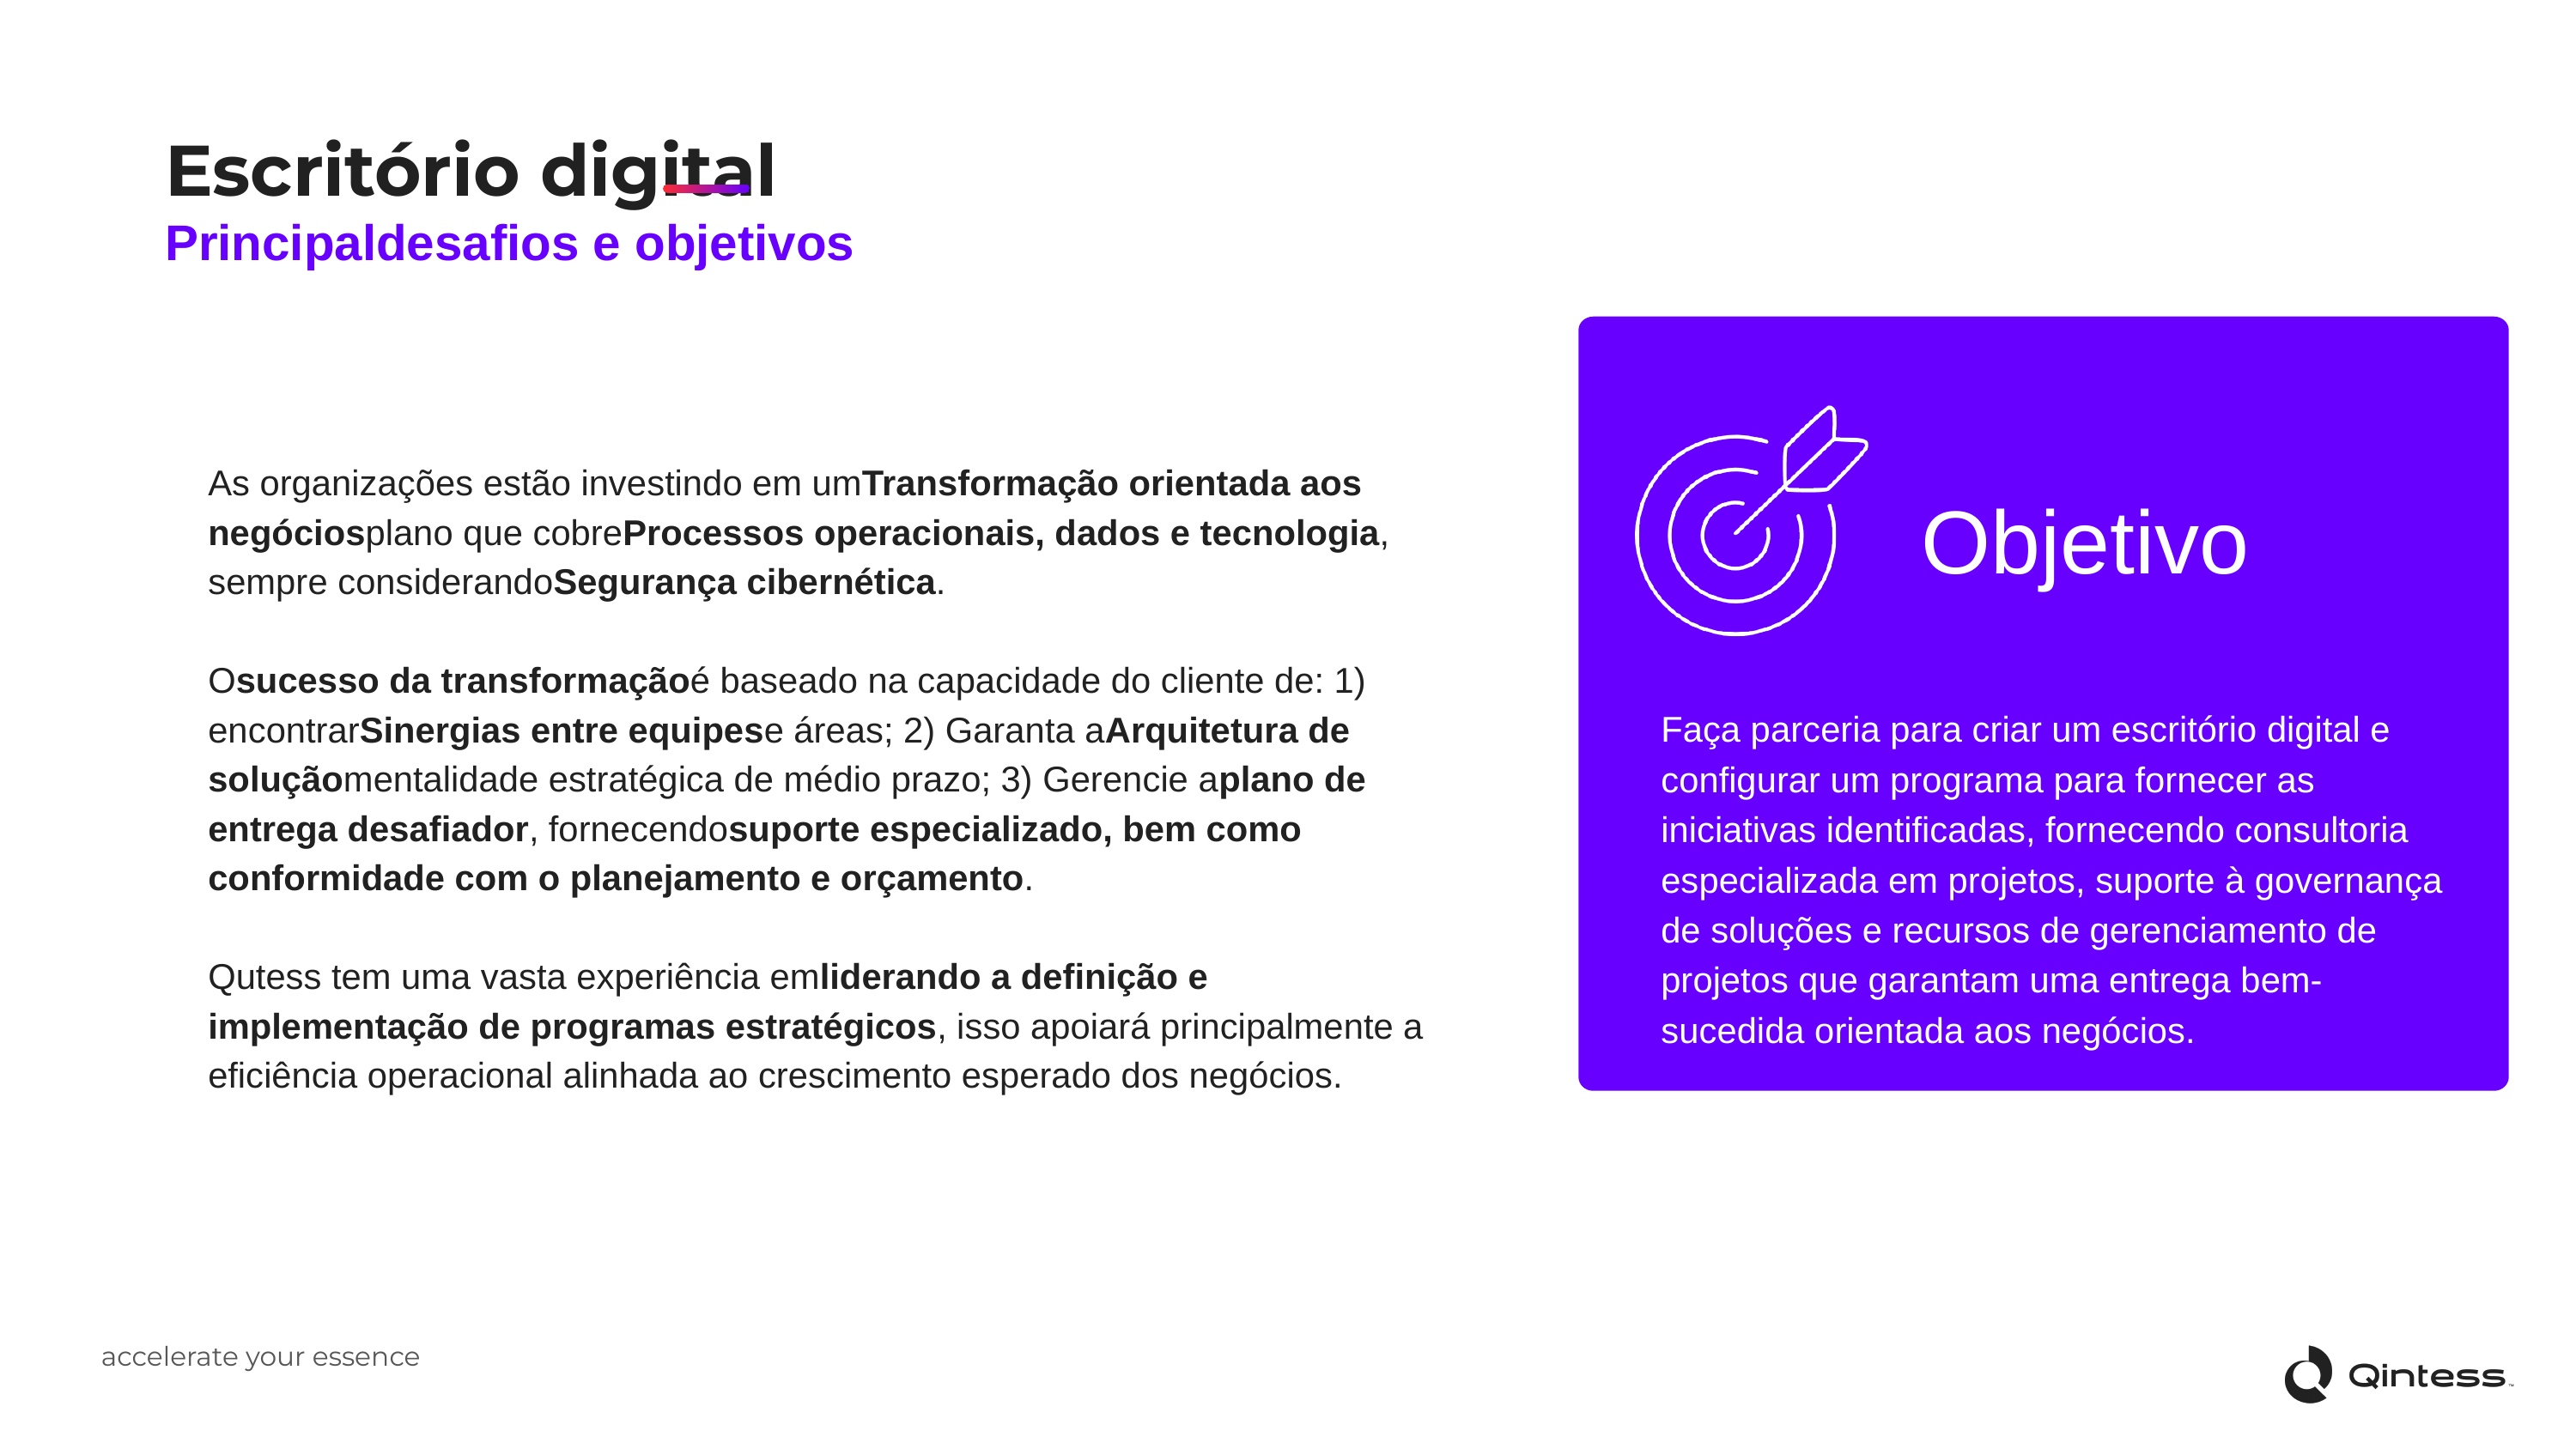

Escritório digital
Principaldesafios e objetivos

As organizações estão investindo em umTransformação orientada aos negóciosplano que cobreProcessos operacionais, dados e tecnologia, sempre considerandoSegurança cibernética.

Osucesso da transformaçãoé baseado na capacidade do cliente de: 1) encontrarSinergias entre equipese áreas; 2) Garanta aArquitetura de soluçãomentalidade estratégica de médio prazo; 3) Gerencie aplano de entrega desafiador, fornecendosuporte especializado, bem como conformidade com o planejamento e orçamento.

Qutess tem uma vasta experiência emliderando a definição e implementação de programas estratégicos, isso apoiará principalmente a eficiência operacional alinhada ao crescimento esperado dos negócios.

Objetivo
Faça parceria para criar um escritório digital e configurar um programa para fornecer as iniciativas identificadas, fornecendo consultoria especializada em projetos, suporte à governança de soluções e recursos de gerenciamento de projetos que garantam uma entrega bem-sucedida orientada aos negócios.